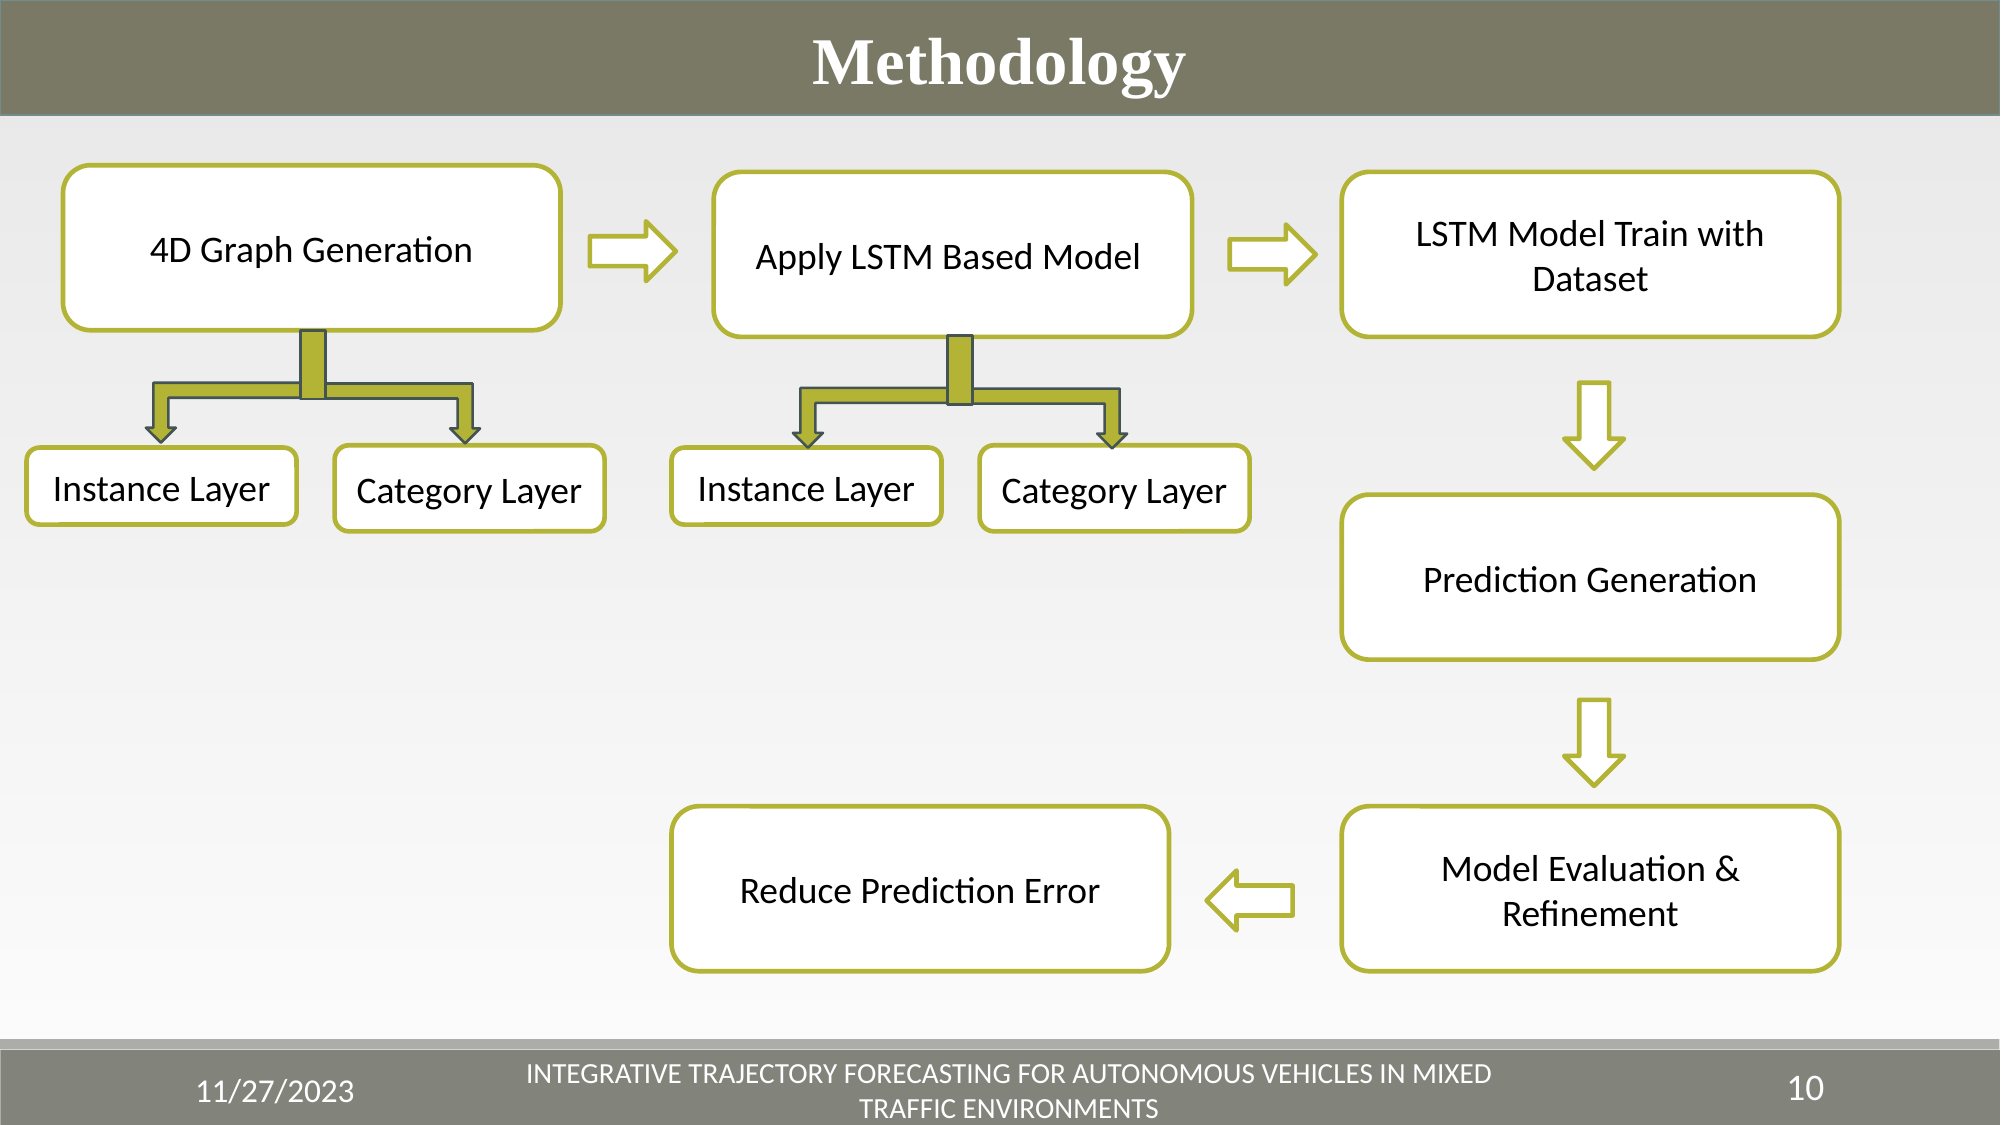

Methodology
4D Graph Generation
Apply LSTM Based Model
LSTM Model Train with Dataset

Category Layer
Category Layer
Instance Layer
Instance Layer
Prediction Generation

Reduce Prediction Error
Model Evaluation & Refinement

10
11/27/2023
Integrative Trajectory Forecasting for Autonomous Vehicles in Mixed Traffic Environments